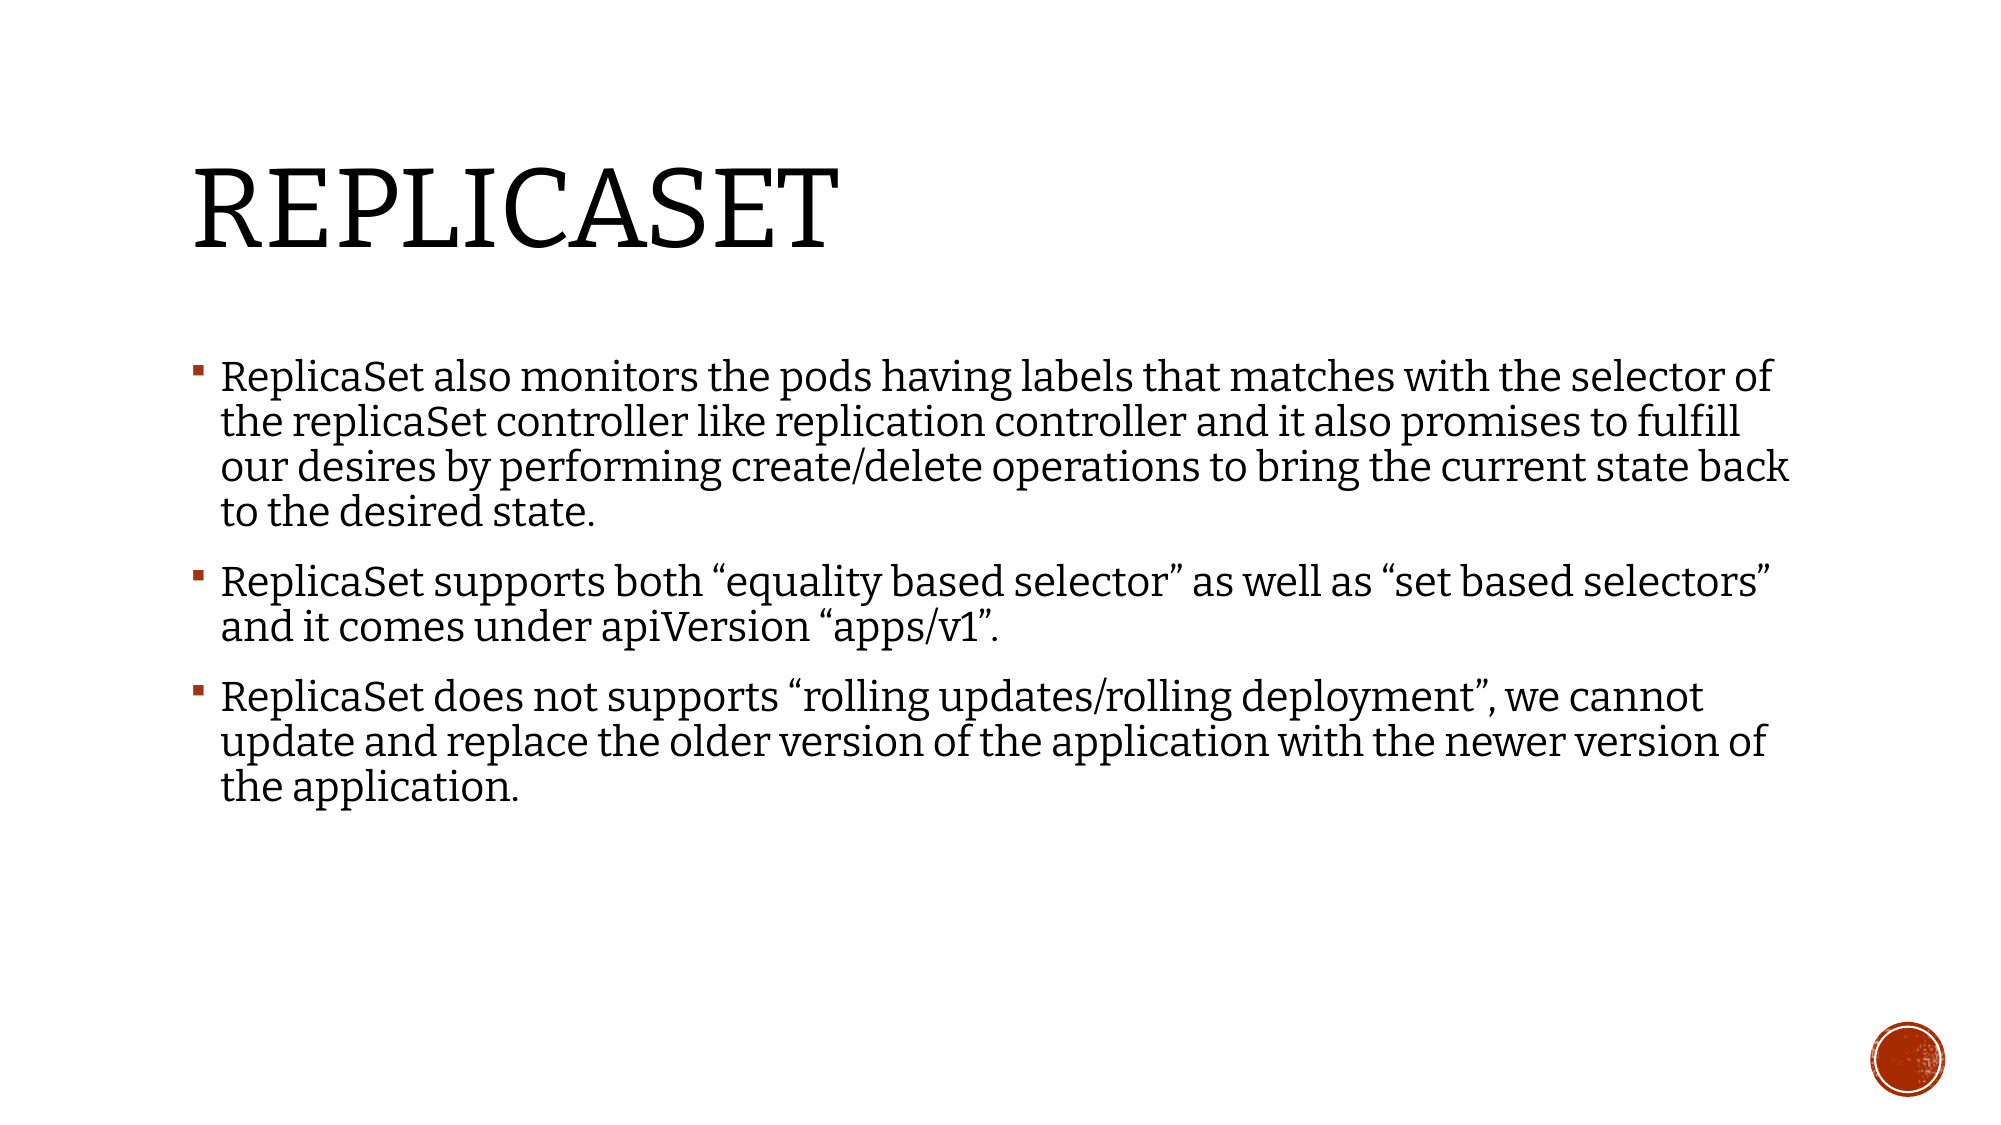

# Replicaset
ReplicaSet also monitors the pods having labels that matches with the selector of the replicaSet controller like replication controller and it also promises to fulfill our desires by performing create/delete operations to bring the current state back to the desired state.
ReplicaSet supports both “equality based selector” as well as “set based selectors” and it comes under apiVersion “apps/v1”.
ReplicaSet does not supports “rolling updates/rolling deployment”, we cannot update and replace the older version of the application with the newer version of the application.